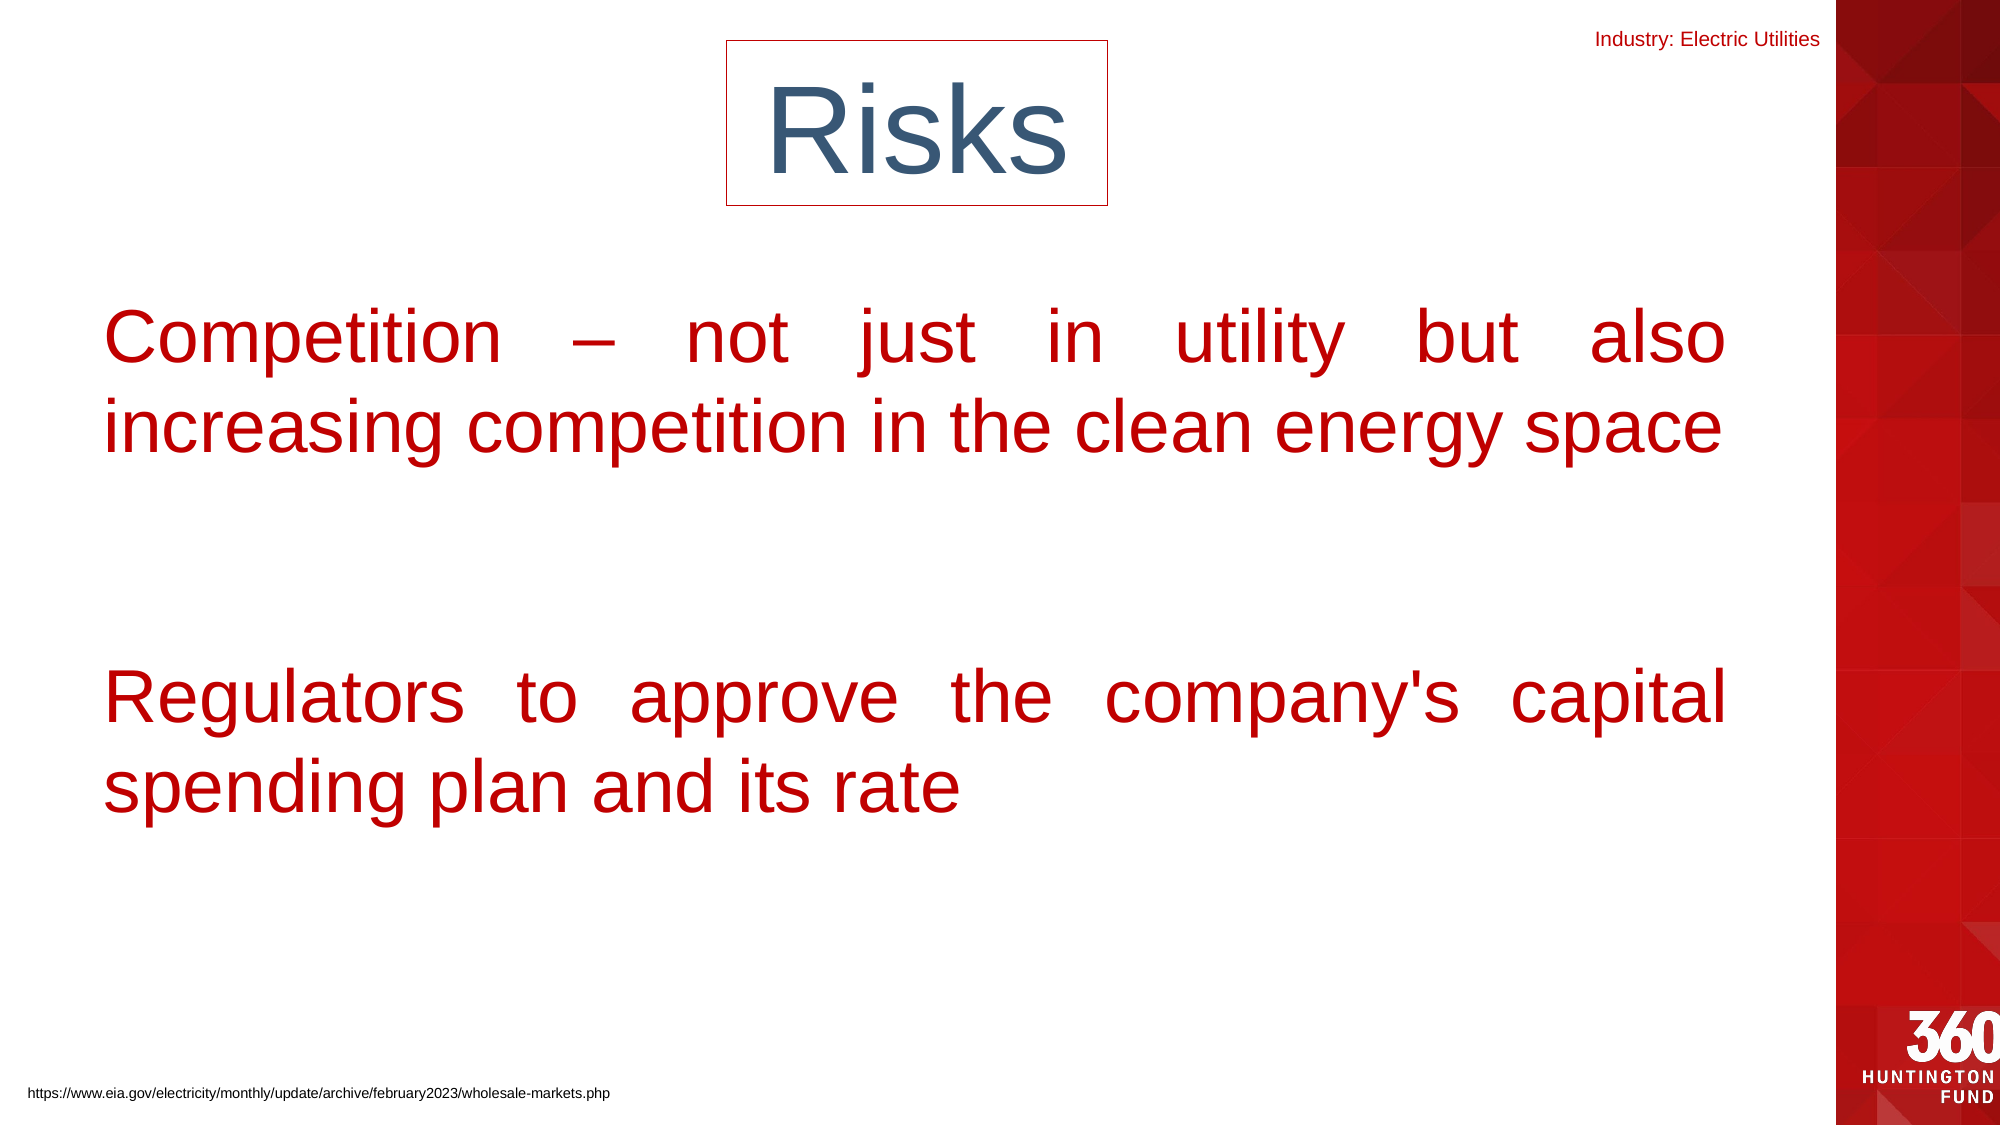

Industry: Electric Utilities
Risks
Competition – not just in utility but also increasing competition in the clean energy space

Regulators to approve the company's capital spending plan and its rate

https://www.eia.gov/electricity/monthly/update/archive/february2023/wholesale-markets.php